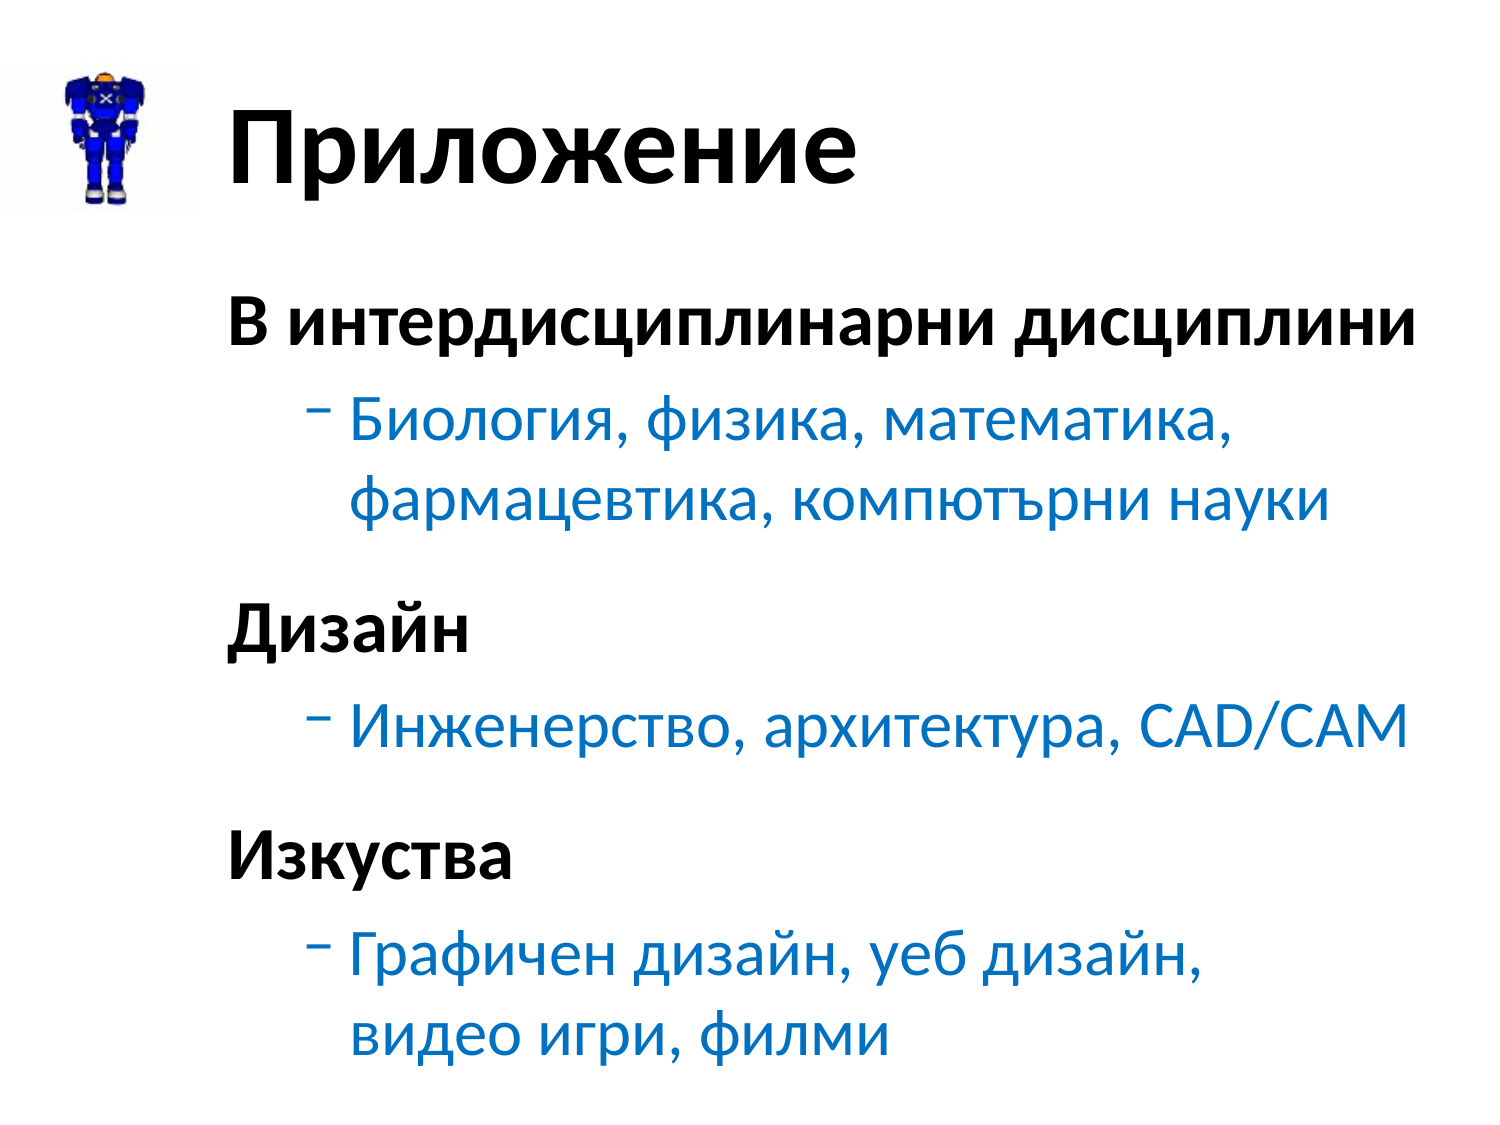

# Приложение
В интердисциплинарни дисциплини
Биология, физика, математика, фармацевтика, компютърни науки

Дизайн
Инженерство, архитектура, CAD/CAM

Изкуства
Графичен дизайн, уеб дизайн,
видео игри, филми